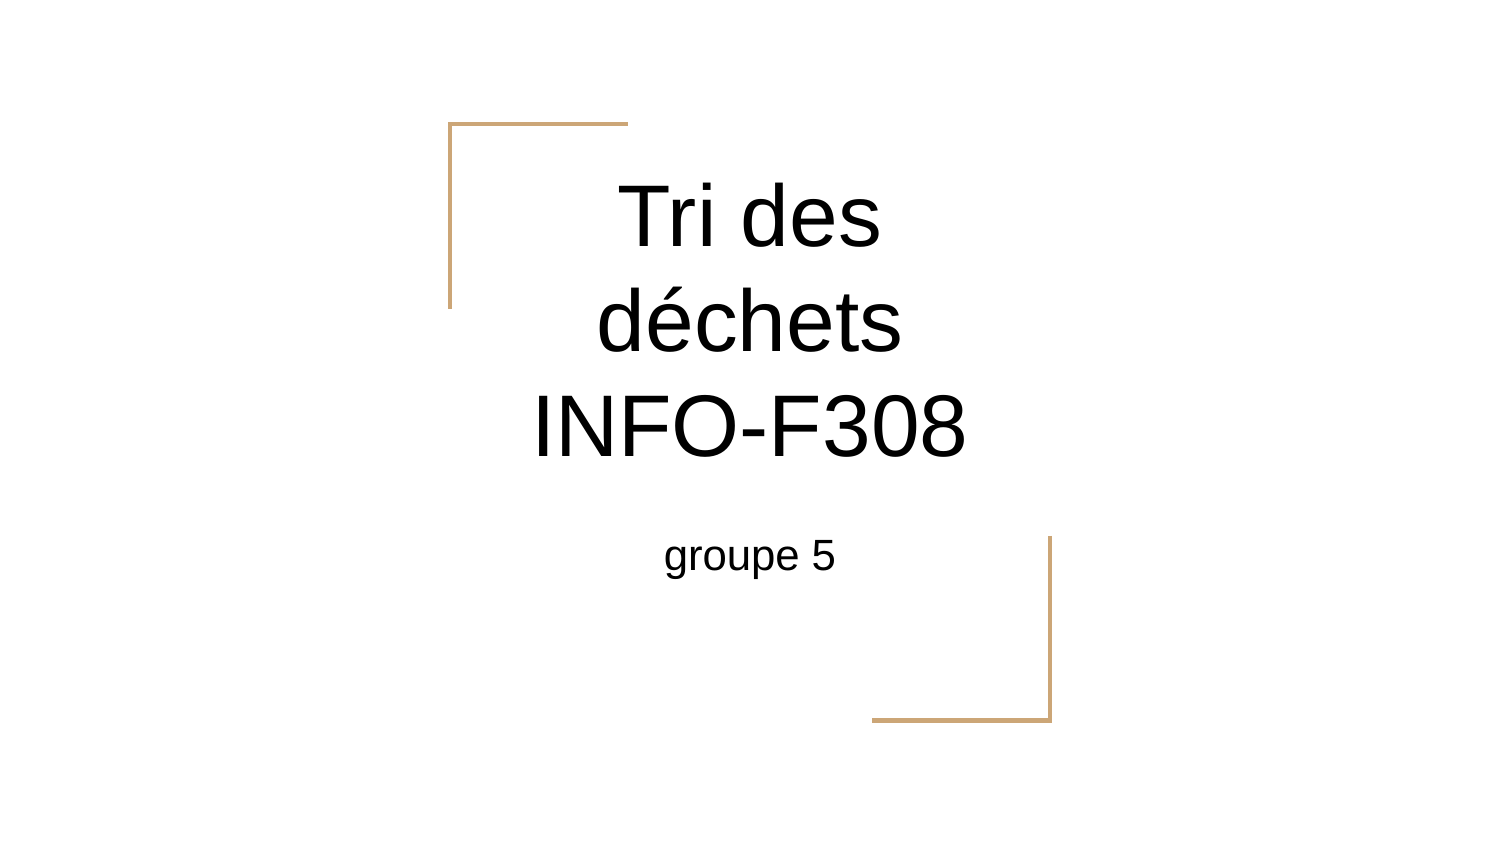

# Tri des déchets
INFO-F308
groupe 5